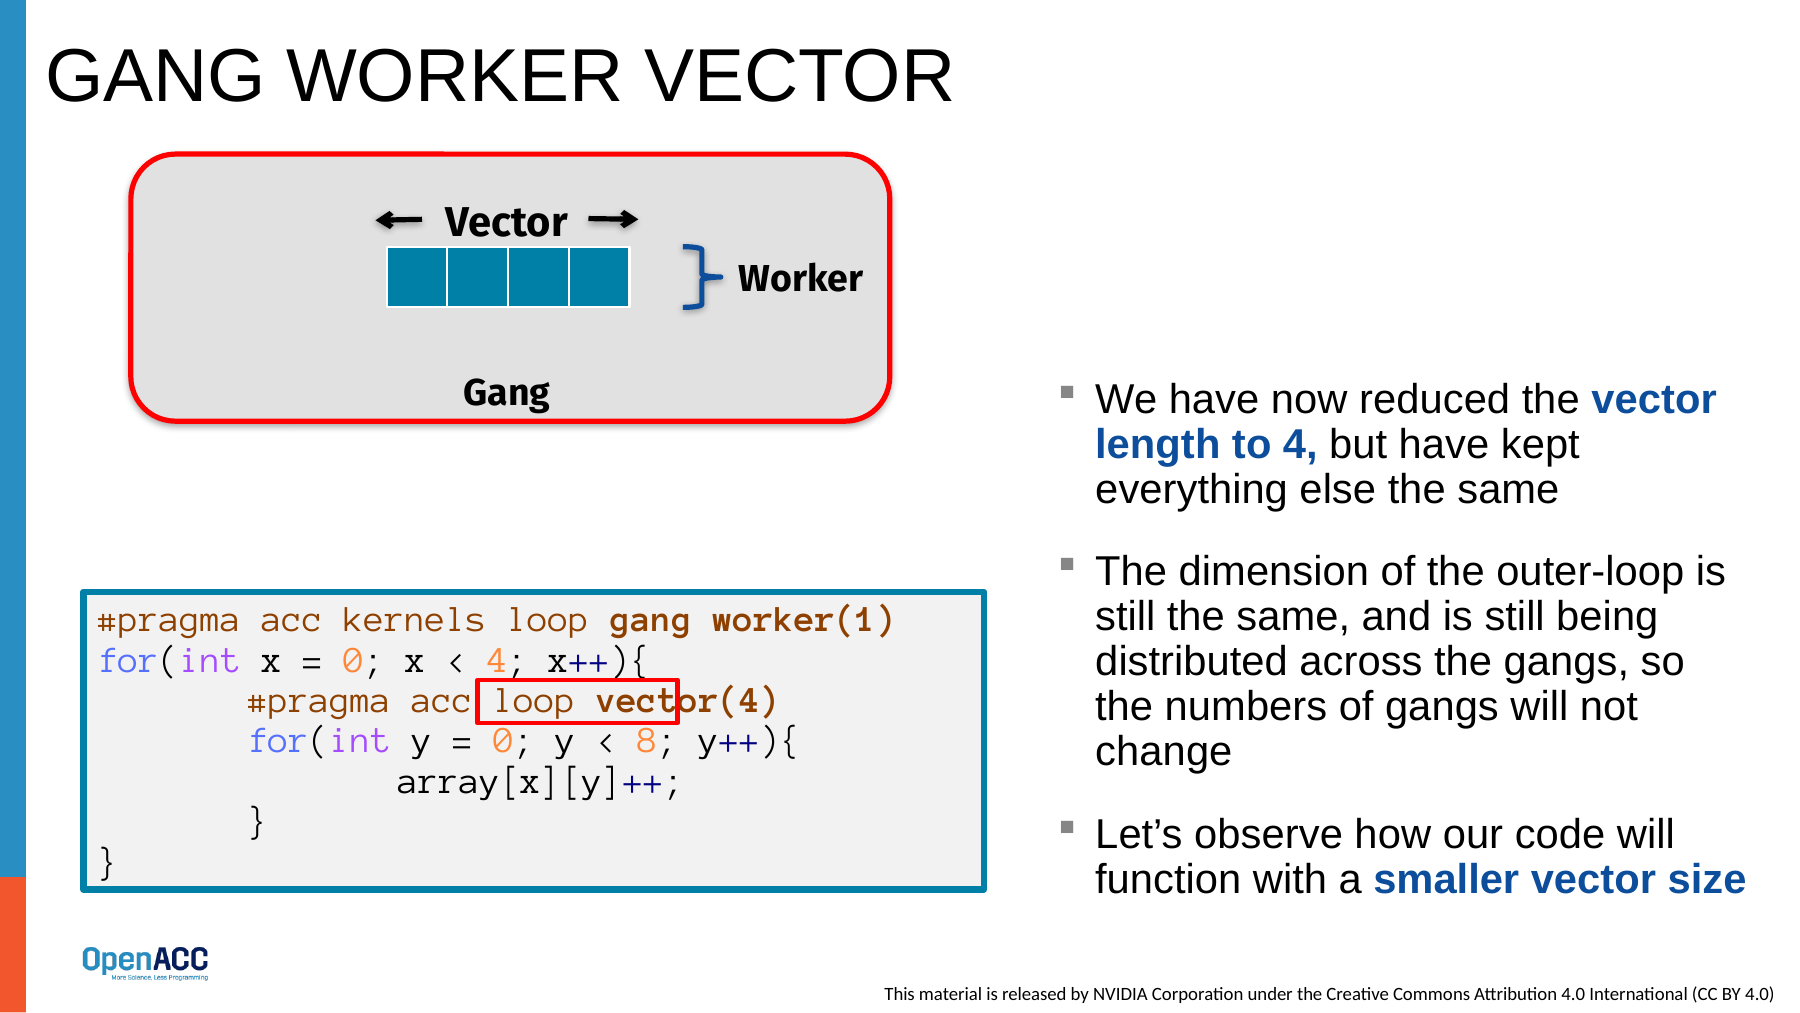

# Gang Worker vector

Vector

Worker
Gang
We have now reduced the vector length to 4, but have kept everything else the same
The dimension of the outer-loop is still the same, and is still being distributed across the gangs, so the numbers of gangs will not change
Let’s observe how our code will function with a smaller vector size
#pragma acc kernels loop gang worker(1)
for(int x = 0; x < 4; x++){
	#pragma acc loop vector(4)
	for(int y = 0; y < 8; y++){
		array[x][y]++;
	}
}